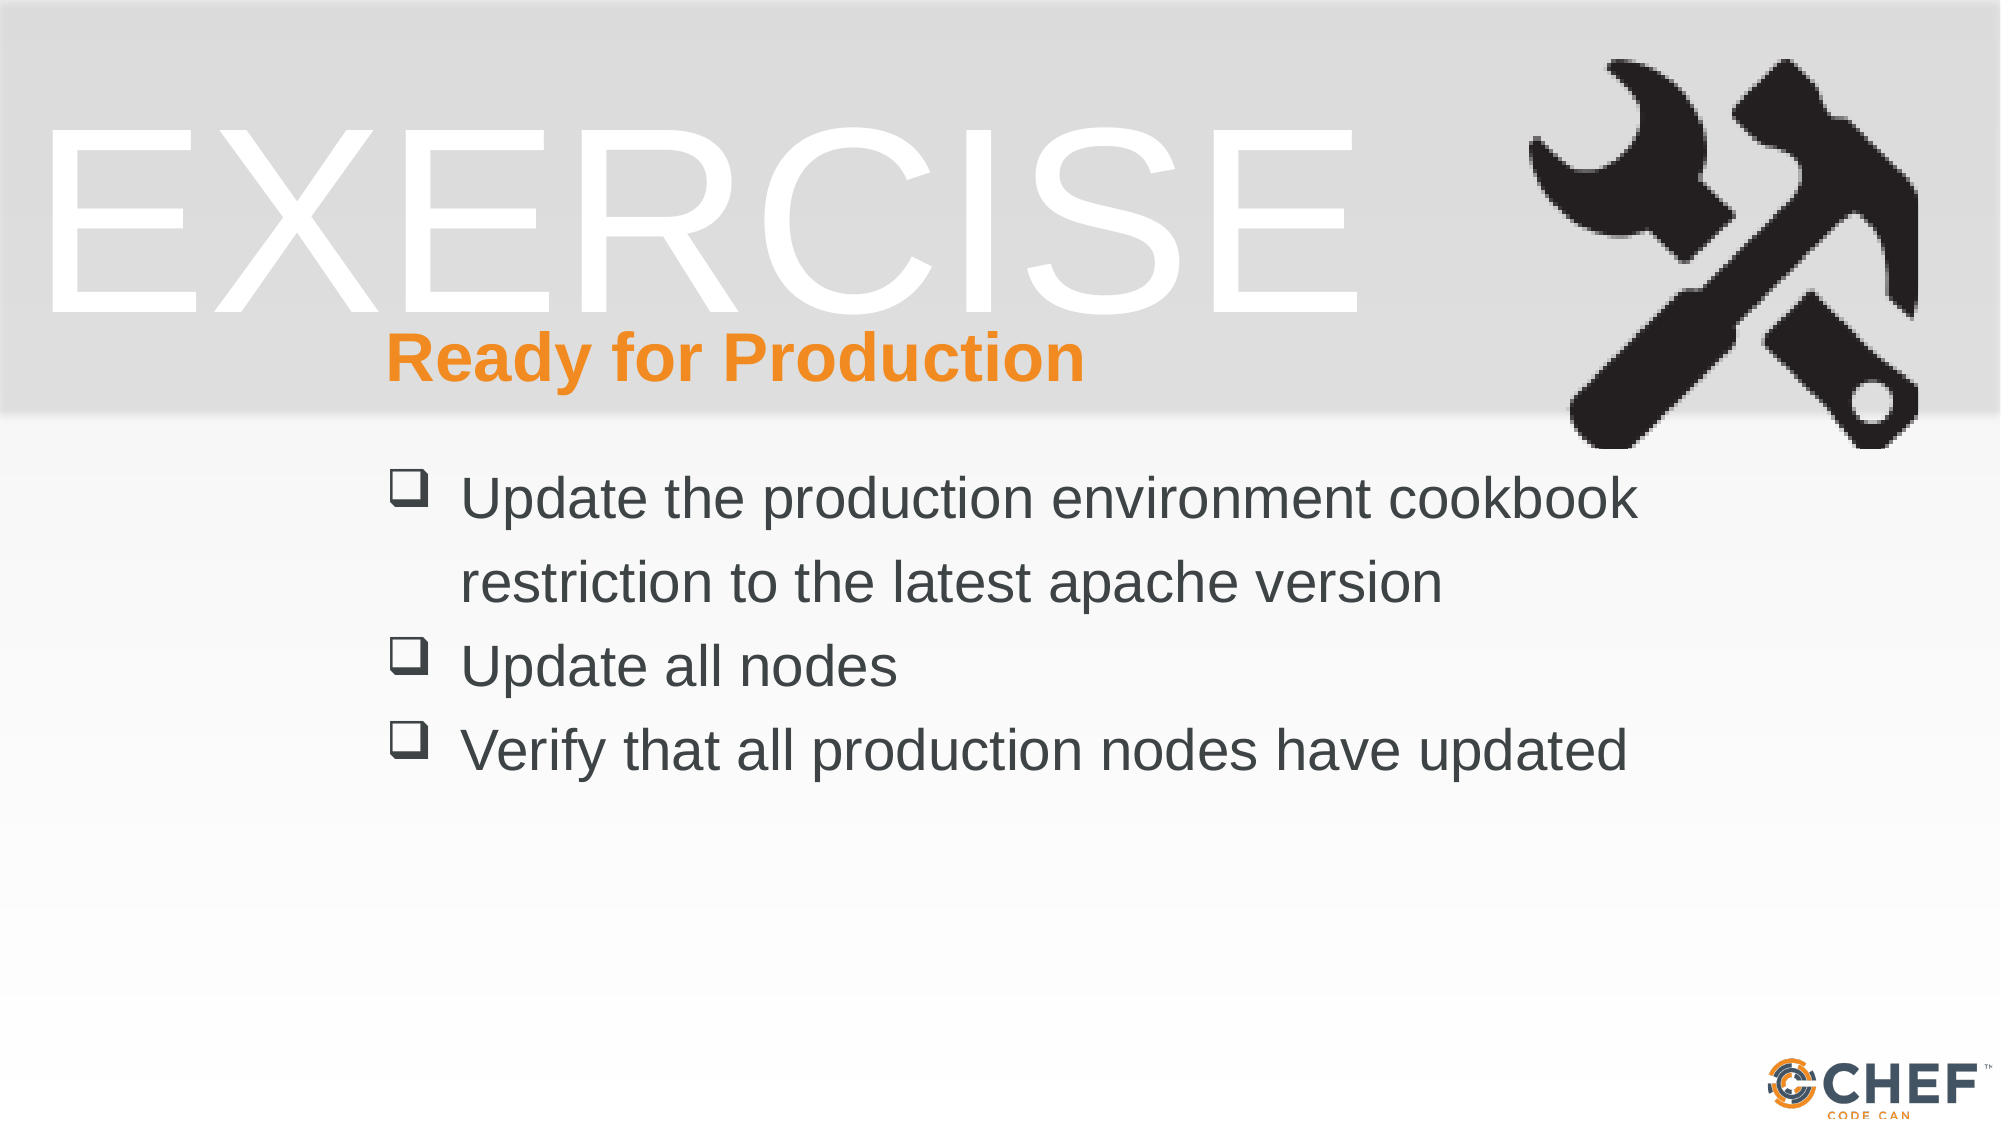

# Ready for Production
Update the production environment cookbook restriction to the latest apache version
Update all nodes
Verify that all production nodes have updated